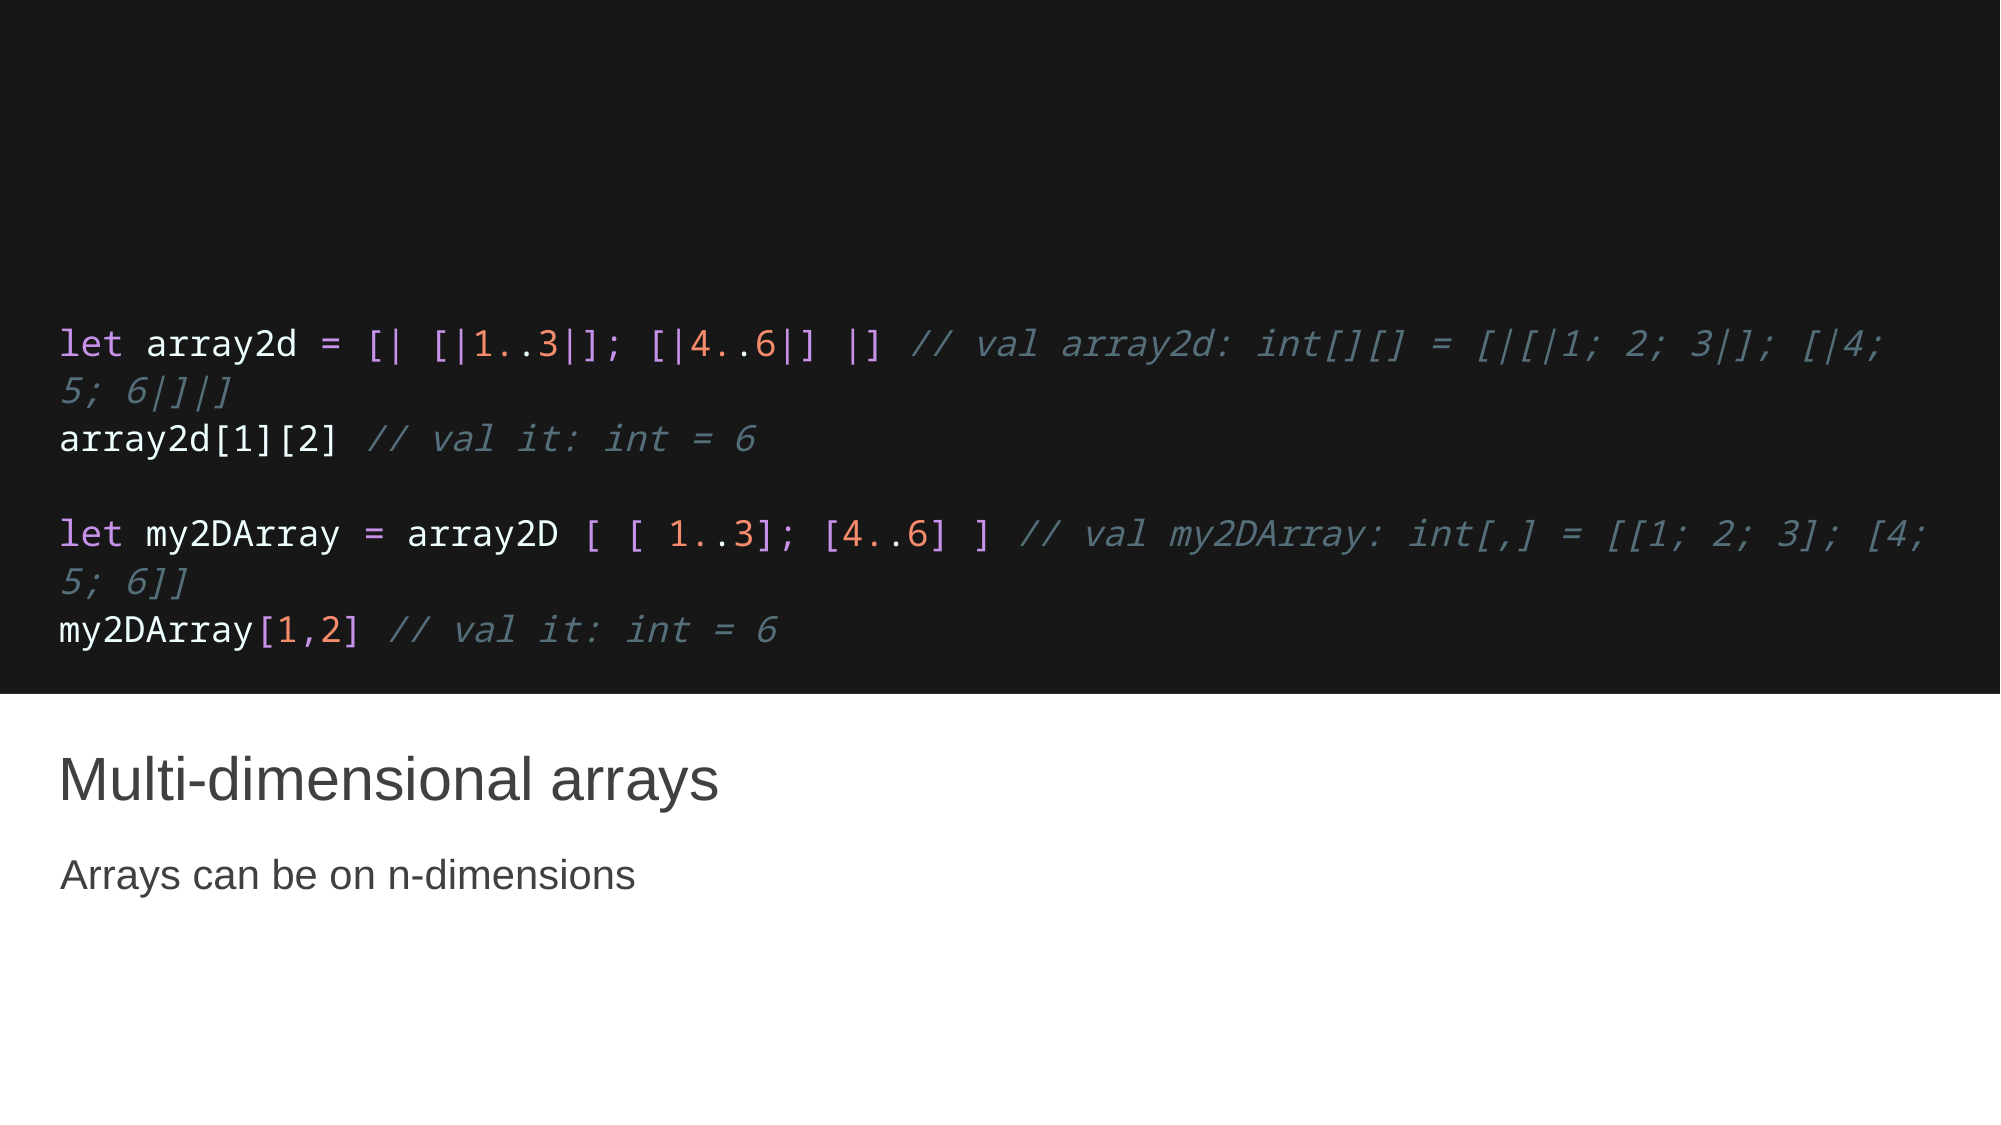

let array2d = [| [|1..3|]; [|4..6|] |] // val array2d: int[][] = [|[|1; 2; 3|]; [|4; 5; 6|]|]
array2d[1][2] // val it: int = 6

let my2DArray = array2D [ [ 1..3]; [4..6] ] // val my2DArray: int[,] = [[1; 2; 3]; [4; 5; 6]]
my2DArray[1,2] // val it: int = 6
# Multi-dimensional arrays

Arrays can be on n-dimensions